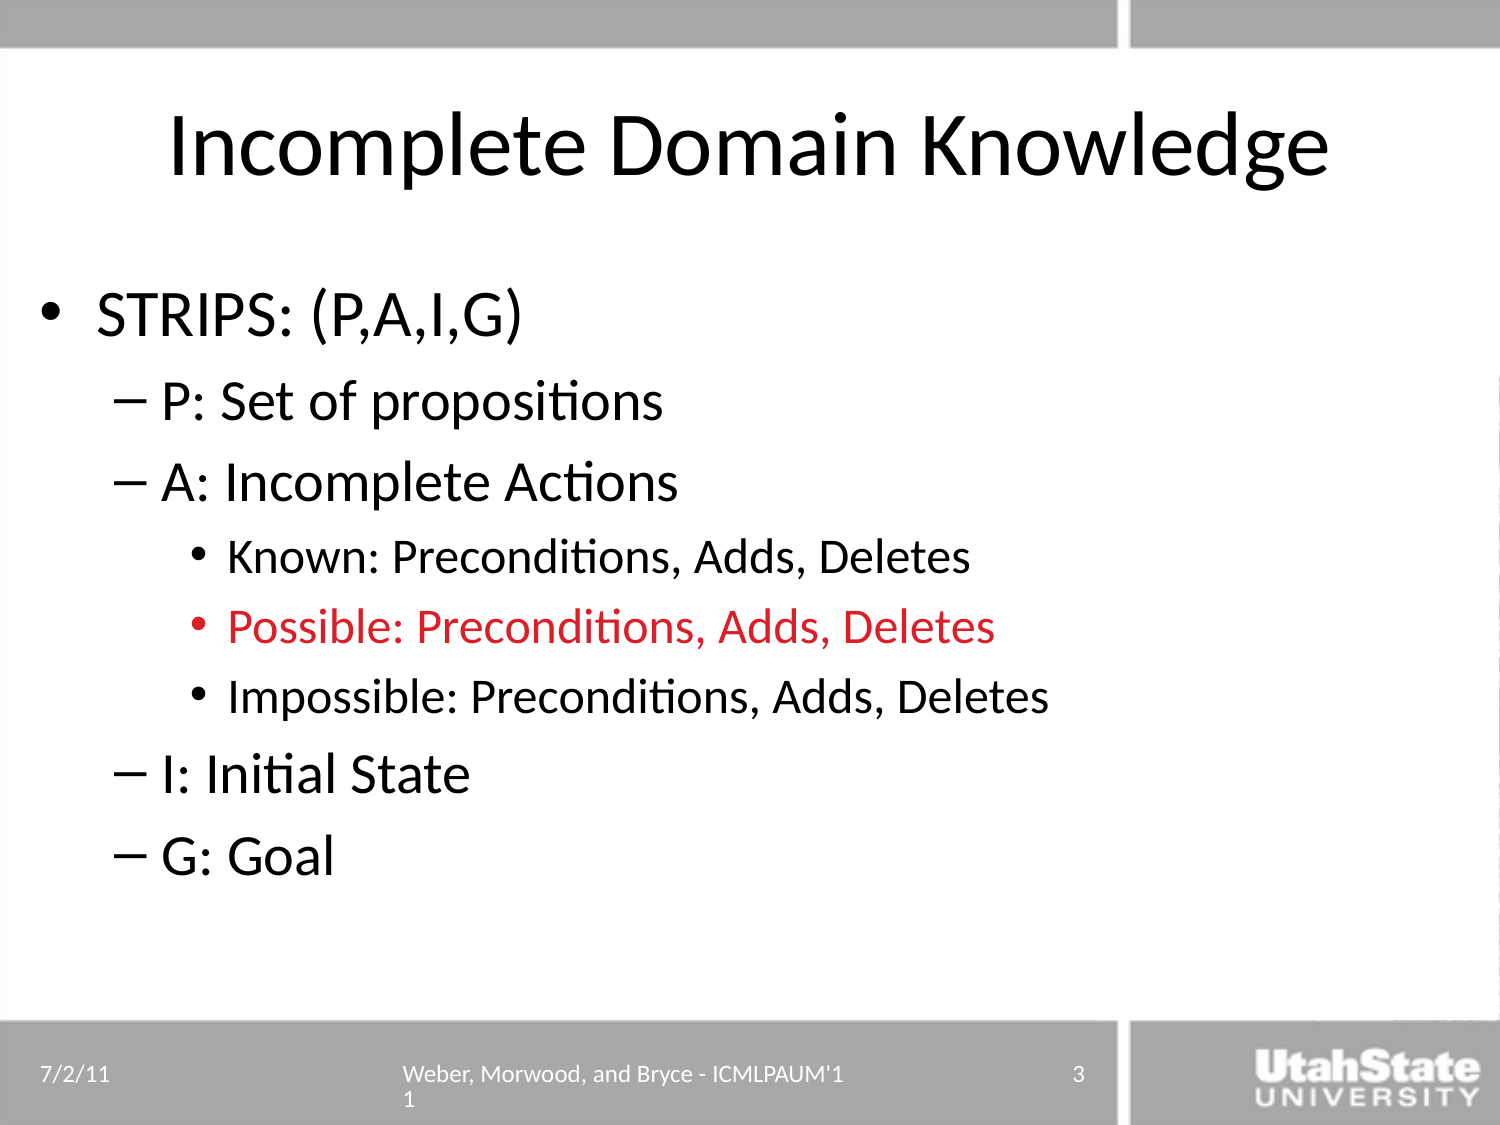

# Incomplete Domain Knowledge
STRIPS: (P,A,I,G)
P: Set of propositions
A: Incomplete Actions
Known: Preconditions, Adds, Deletes
Possible: Preconditions, Adds, Deletes
Impossible: Preconditions, Adds, Deletes
I: Initial State
G: Goal
7/2/11
Weber, Morwood, and Bryce - ICMLPAUM'11
3